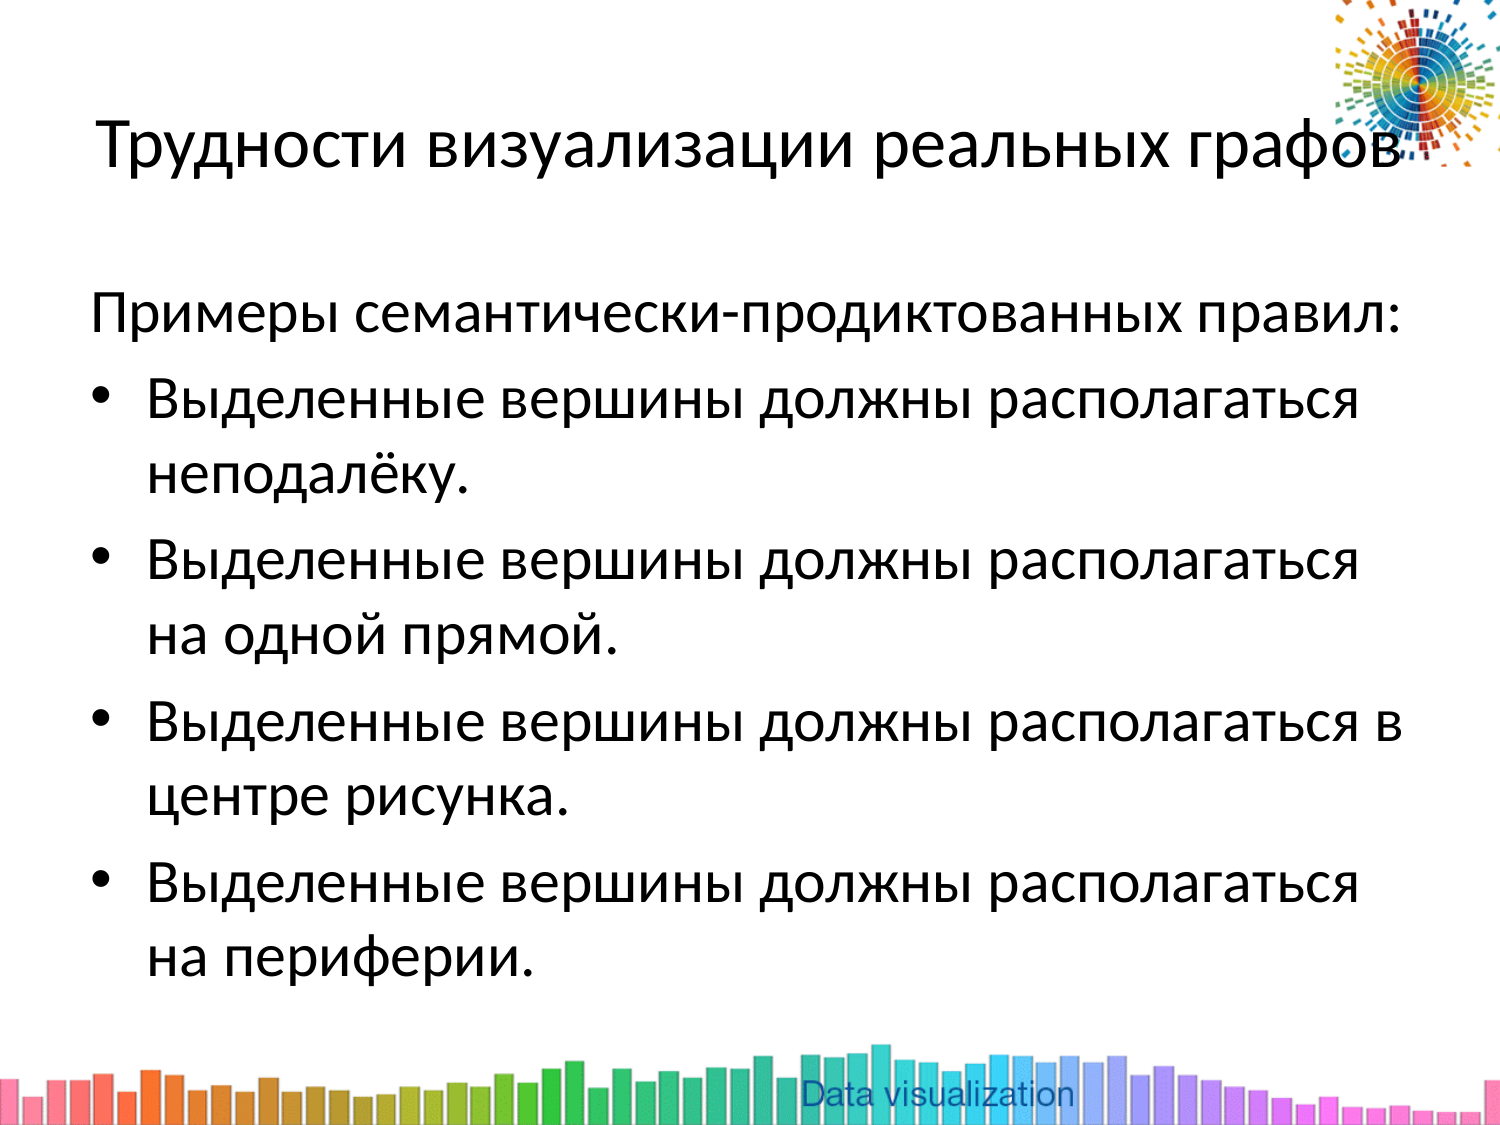

# Трудности визуализации реальных графов
Примеры семантически-продиктованных правил:
Выделенные вершины должны располагаться неподалёку.
Выделенные вершины должны располагаться на одной прямой.
Выделенные вершины должны располагаться в центре рисунка.
Выделенные вершины должны располагаться на периферии.